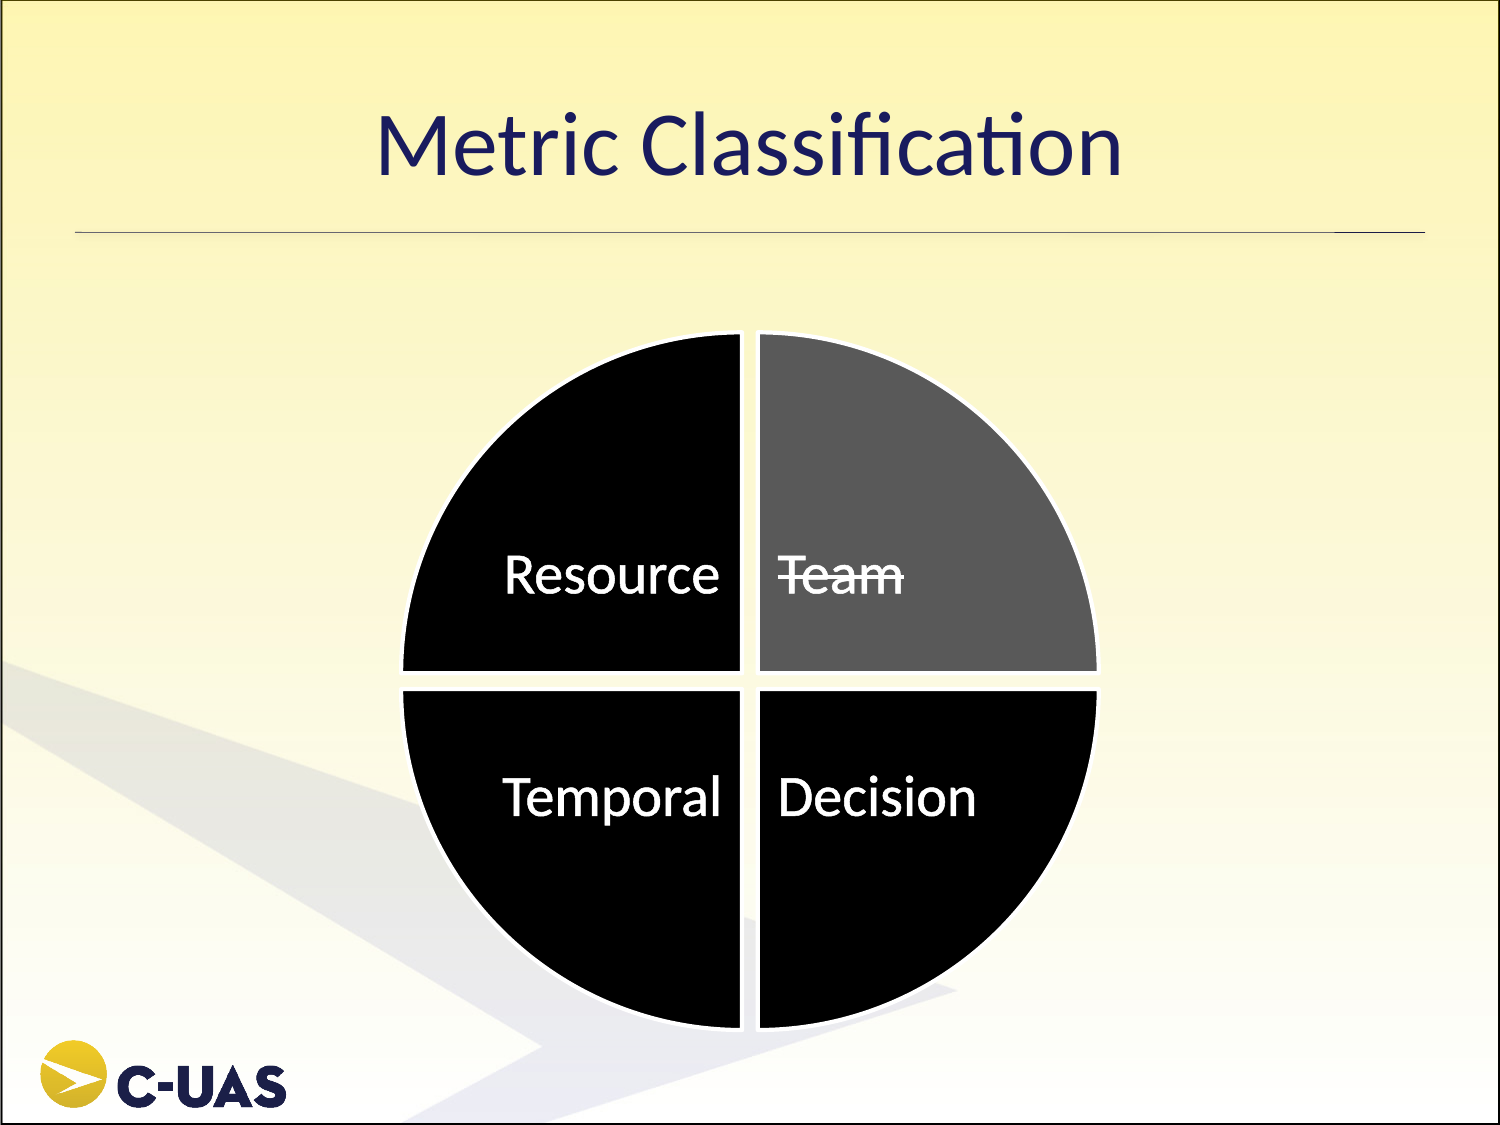

# Metric Classification

Resource
Team

Temporal
Decision